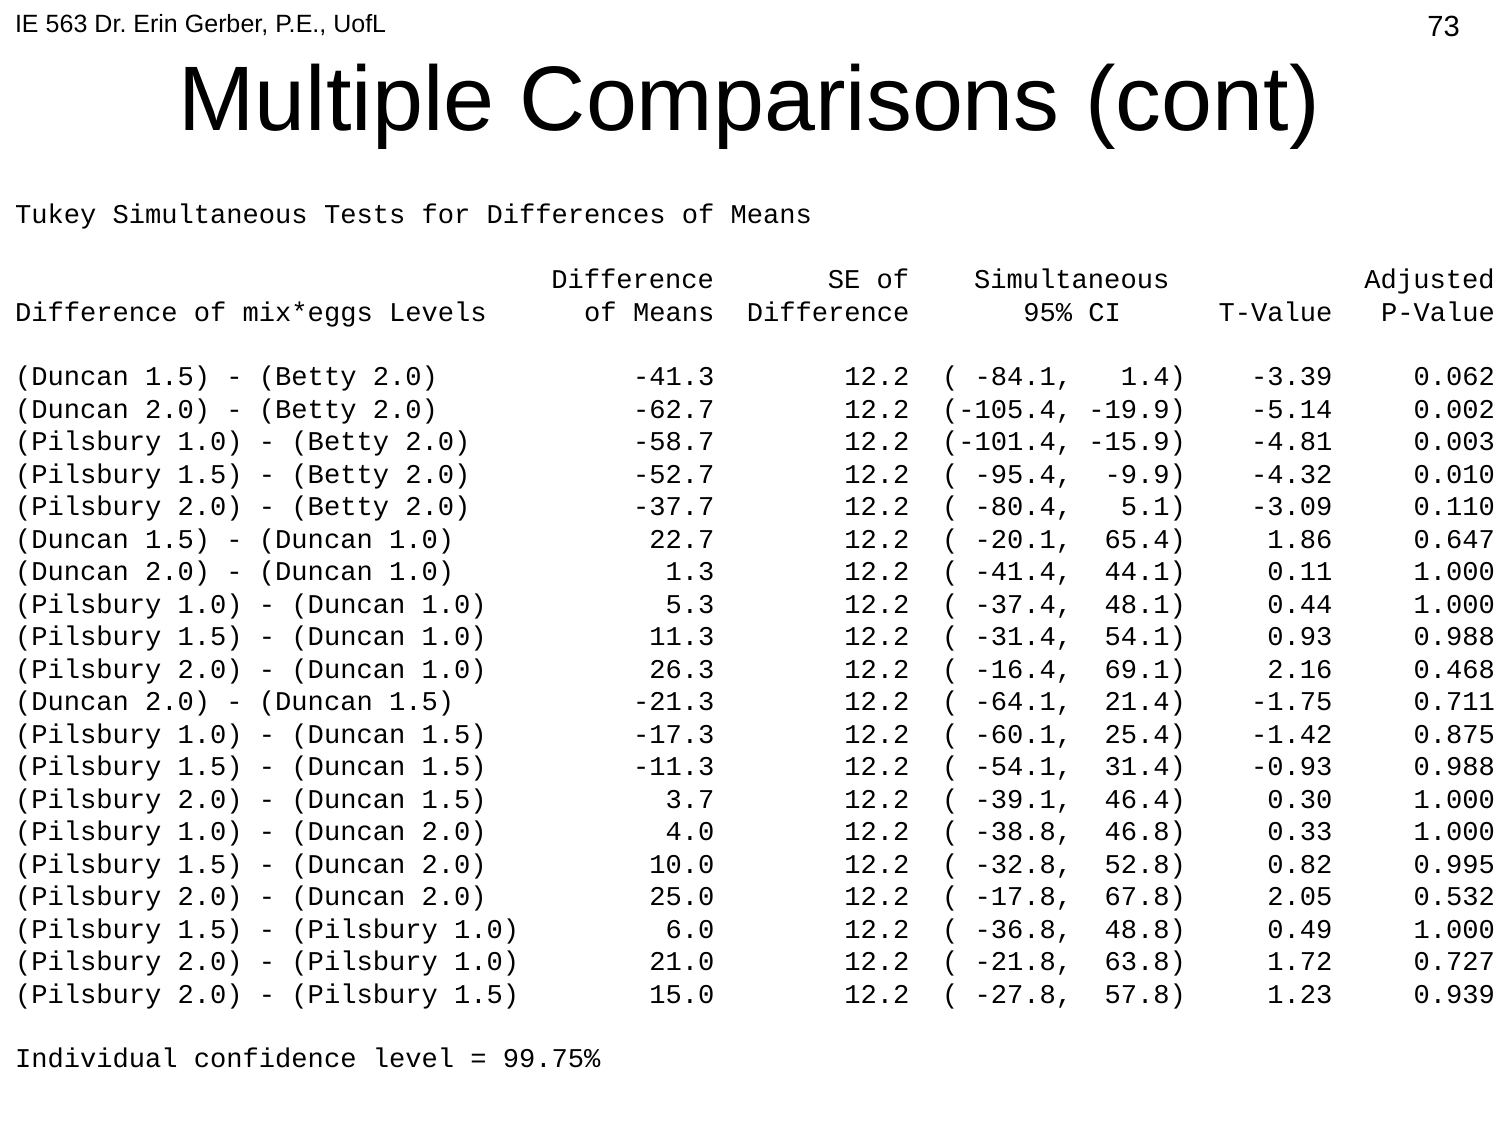

IE 563 Dr. Erin Gerber, P.E., UofL
# Multiple Comparisons (cont)
73
Tukey Simultaneous Tests for Differences of Means

                                 Difference       SE of    Simultaneous            Adjusted
Difference of mix*eggs Levels      of Means  Difference       95% CI      T-Value   P-Value

(Duncan 1.5) - (Betty 2.0)            -41.3        12.2  ( -84.1,   1.4)    -3.39     0.062
(Duncan 2.0) - (Betty 2.0)            -62.7        12.2  (-105.4, -19.9)    -5.14     0.002
(Pilsbury 1.0) - (Betty 2.0)          -58.7        12.2  (-101.4, -15.9)    -4.81     0.003
(Pilsbury 1.5) - (Betty 2.0)          -52.7        12.2  ( -95.4,  -9.9)    -4.32     0.010
(Pilsbury 2.0) - (Betty 2.0)          -37.7        12.2  ( -80.4,   5.1)    -3.09     0.110
(Duncan 1.5) - (Duncan 1.0)            22.7        12.2  ( -20.1,  65.4)     1.86     0.647
(Duncan 2.0) - (Duncan 1.0)             1.3        12.2  ( -41.4,  44.1)     0.11     1.000
(Pilsbury 1.0) - (Duncan 1.0)           5.3        12.2  ( -37.4,  48.1)     0.44     1.000
(Pilsbury 1.5) - (Duncan 1.0)          11.3        12.2  ( -31.4,  54.1)     0.93     0.988
(Pilsbury 2.0) - (Duncan 1.0)          26.3        12.2  ( -16.4,  69.1)     2.16     0.468
(Duncan 2.0) - (Duncan 1.5)           -21.3        12.2  ( -64.1,  21.4)    -1.75     0.711
(Pilsbury 1.0) - (Duncan 1.5)         -17.3        12.2  ( -60.1,  25.4)    -1.42     0.875
(Pilsbury 1.5) - (Duncan 1.5)         -11.3        12.2  ( -54.1,  31.4)    -0.93     0.988
(Pilsbury 2.0) - (Duncan 1.5)           3.7        12.2  ( -39.1,  46.4)     0.30     1.000
(Pilsbury 1.0) - (Duncan 2.0)           4.0        12.2  ( -38.8,  46.8)     0.33     1.000
(Pilsbury 1.5) - (Duncan 2.0)          10.0        12.2  ( -32.8,  52.8)     0.82     0.995
(Pilsbury 2.0) - (Duncan 2.0)          25.0        12.2  ( -17.8,  67.8)     2.05     0.532
(Pilsbury 1.5) - (Pilsbury 1.0)         6.0        12.2  ( -36.8,  48.8)     0.49     1.000
(Pilsbury 2.0) - (Pilsbury 1.0)        21.0        12.2  ( -21.8,  63.8)     1.72     0.727
(Pilsbury 2.0) - (Pilsbury 1.5)        15.0        12.2  ( -27.8,  57.8)     1.23     0.939

Individual confidence level = 99.75%